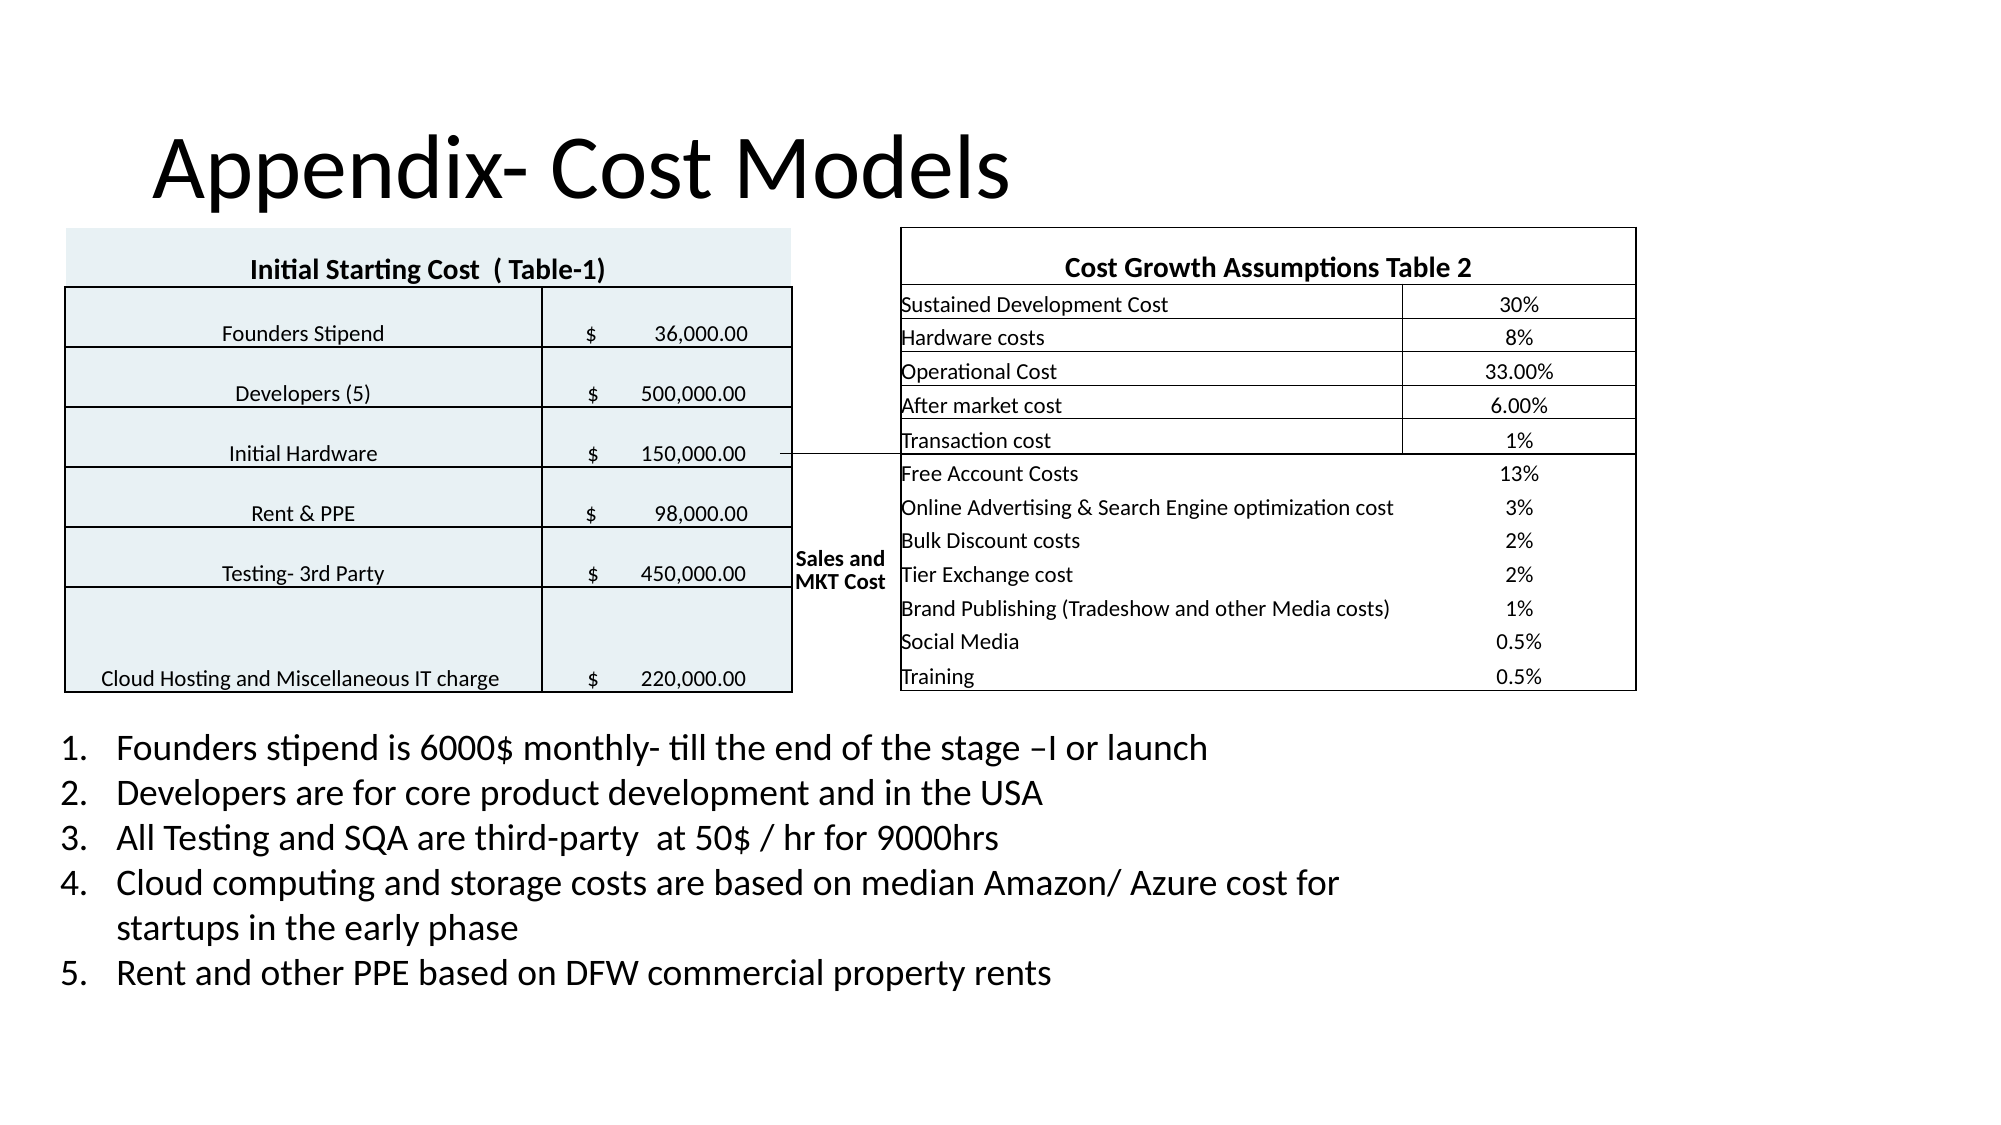

# Appendix- Cost Models
| Initial Starting Cost ( Table-1) |  |
| --- | --- |
| Founders Stipend | $ 36,000.00 |
| Developers (5) | $ 500,000.00 |
| Initial Hardware | $ 150,000.00 |
| Rent & PPE | $ 98,000.00 |
| Testing- 3rd Party | $ 450,000.00 |
| Cloud Hosting and Miscellaneous IT charge | $ 220,000.00 |
|  | Cost Growth Assumptions Table 2 |  |
| --- | --- | --- |
|  | Sustained Development Cost | 30% |
|  | Hardware costs | 8% |
|  | Operational Cost | 33.00% |
|  | After market cost | 6.00% |
|  | Transaction cost | 1% |
| Sales and MKT Cost | Free Account Costs | 13% |
|  | Online Advertising & Search Engine optimization cost | 3% |
|  | Bulk Discount costs | 2% |
|  | Tier Exchange cost | 2% |
|  | Brand Publishing (Tradeshow and other Media costs) | 1% |
|  | Social Media | 0.5% |
|  | Training | 0.5% |
Founders stipend is 6000$ monthly- till the end of the stage –I or launch
Developers are for core product development and in the USA
All Testing and SQA are third-party  at 50$ / hr for 9000hrs
Cloud computing and storage costs are based on median Amazon/ Azure cost for startups in the early phase
Rent and other PPE based on DFW commercial property rents